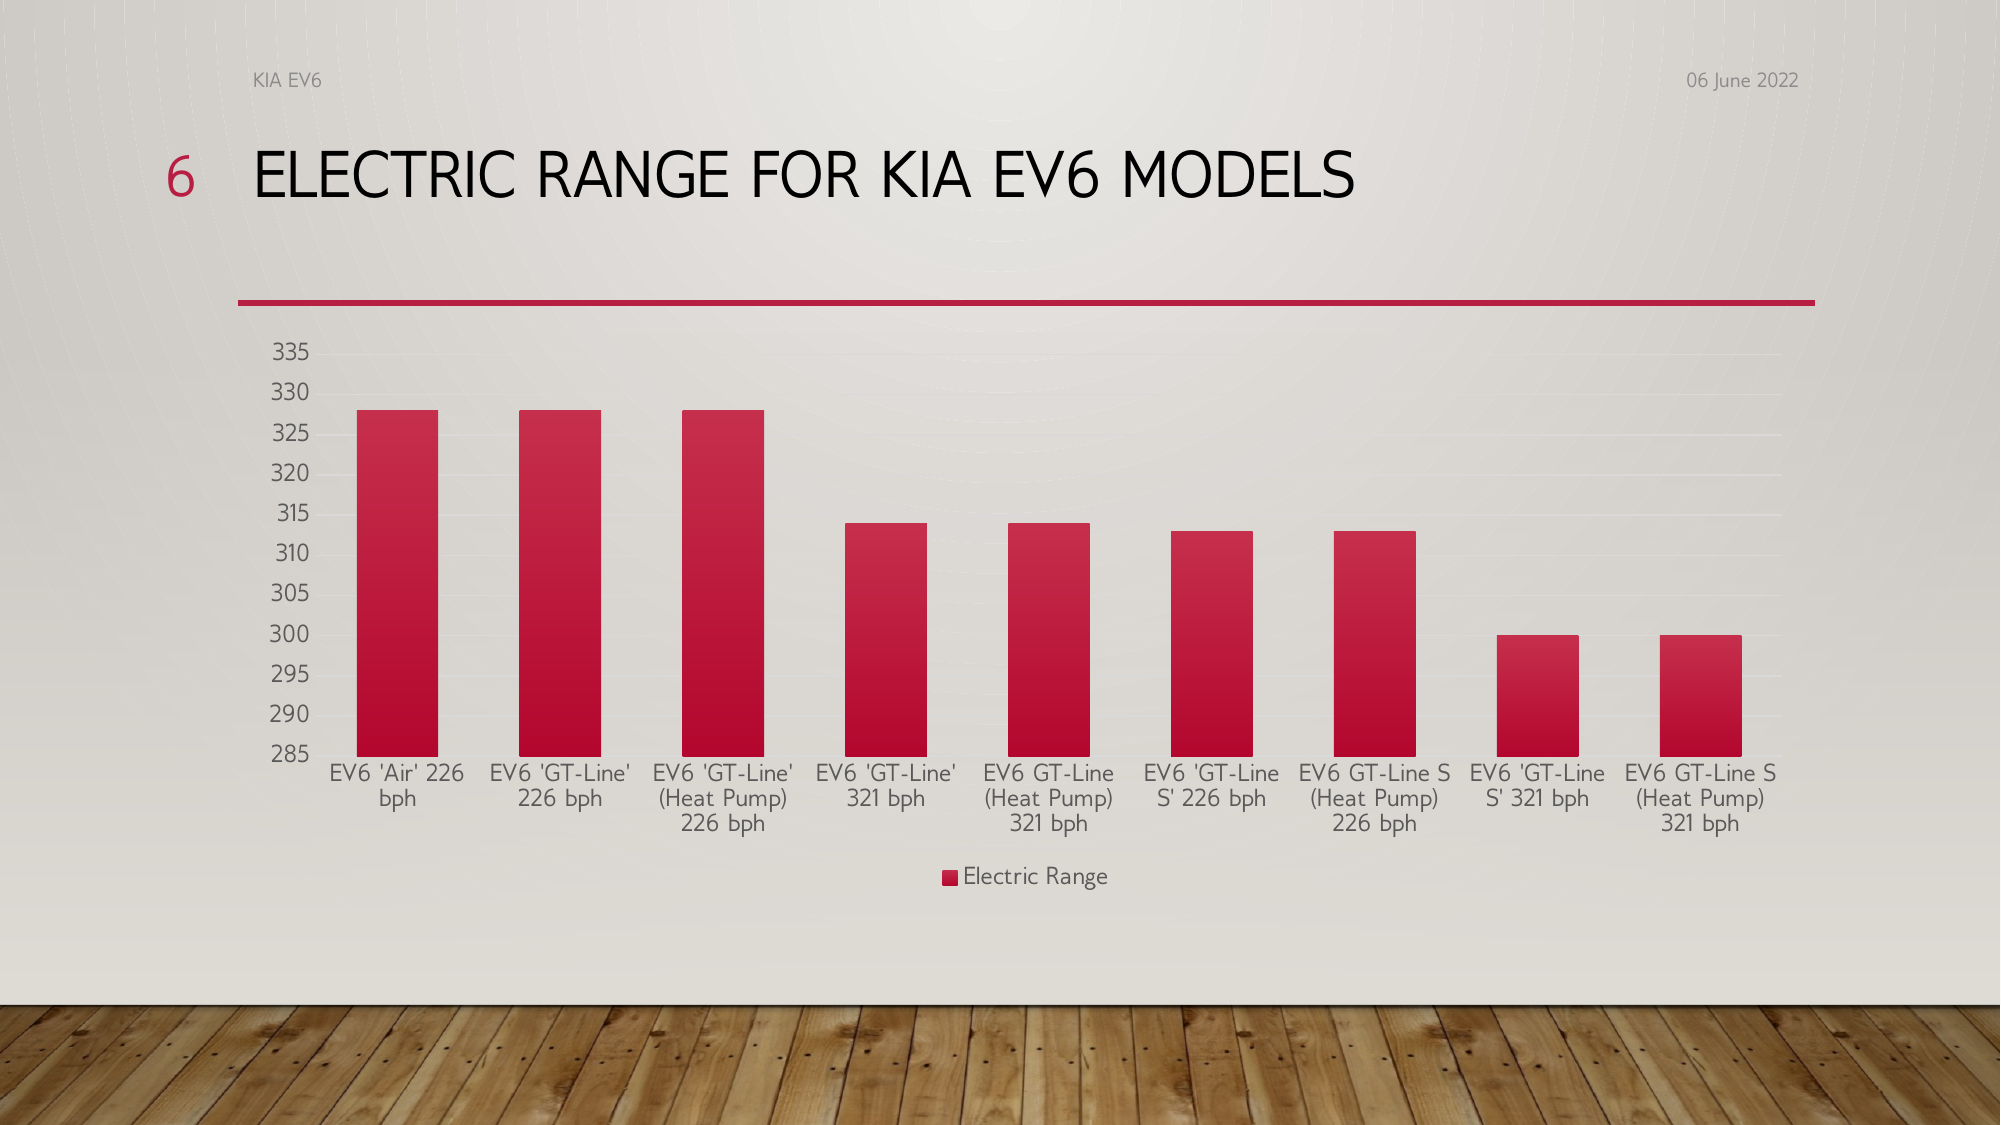

KIA EV6
06 June 2022
6
# Electric range for KIA EV6 Models

### Chart

| Category | Electric Range |
|---|---|
| EV6 'Air' 226 bph | 328.0 |
| EV6 'GT-Line' 226 bph | 328.0 |
| EV6 'GT-Line' (Heat Pump) 226 bph | 328.0 |
| EV6 'GT-Line' 321 bph | 314.0 |
| EV6 GT-Line (Heat Pump) 321 bph | 314.0 |
| EV6 'GT-Line S' 226 bph | 313.0 |
| EV6 GT-Line S (Heat Pump) 226 bph | 313.0 |
| EV6 'GT-Line S' 321 bph | 300.0 |
| EV6 GT-Line S (Heat Pump) 321 bph | 300.0 |